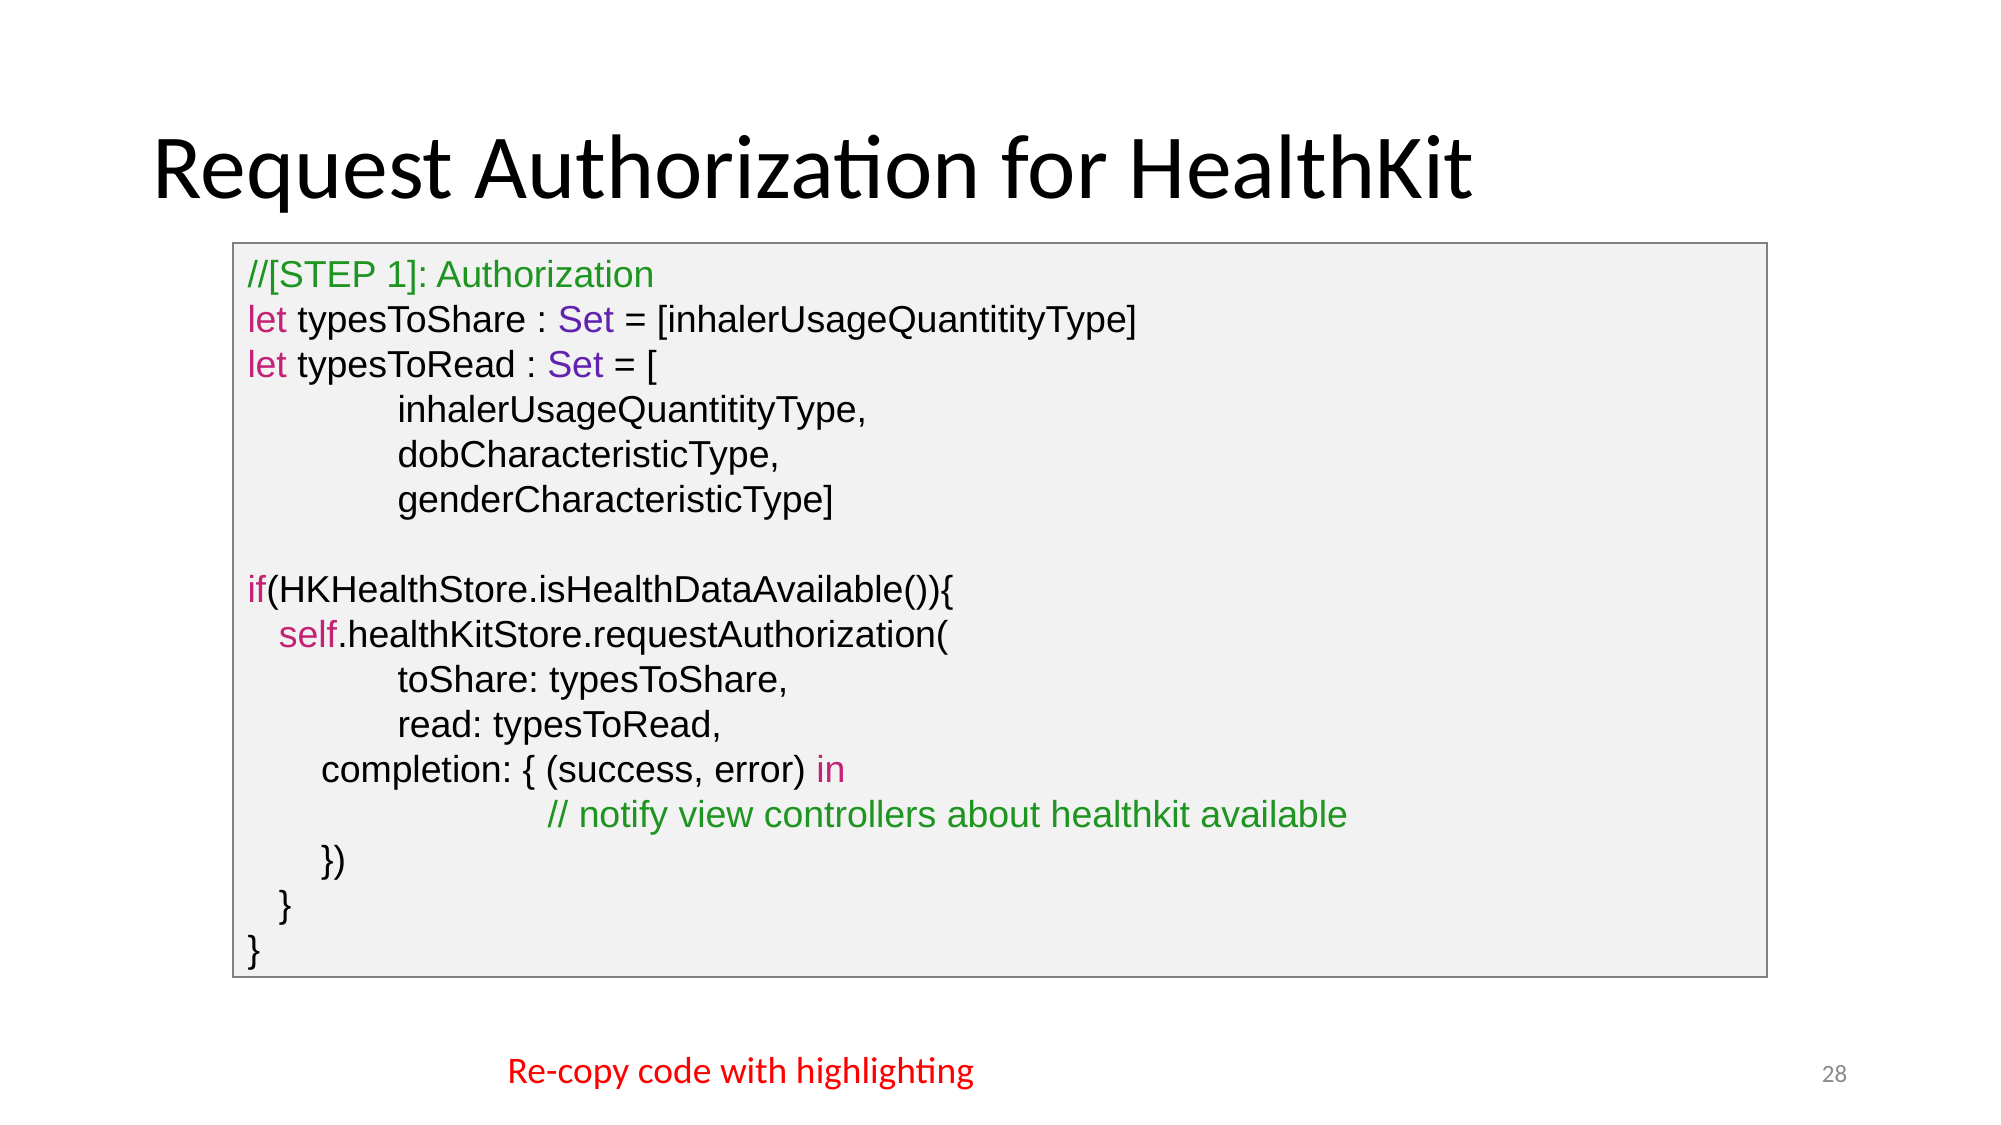

# Request Authorization for HealthKit
//[STEP 1]: Authorization
let typesToShare : Set = [inhalerUsageQuantitityType]
let typesToRead : Set = [
	inhalerUsageQuantitityType,
	dobCharacteristicType,
	genderCharacteristicType]

if(HKHealthStore.isHealthDataAvailable()){
   self.healthKitStore.requestAuthorization(
   	toShare: typesToShare,
	read: typesToRead,
       completion: { (success, error) in
      		// notify view controllers about healthkit available
       })
   }
}
Re-copy code with highlighting
28